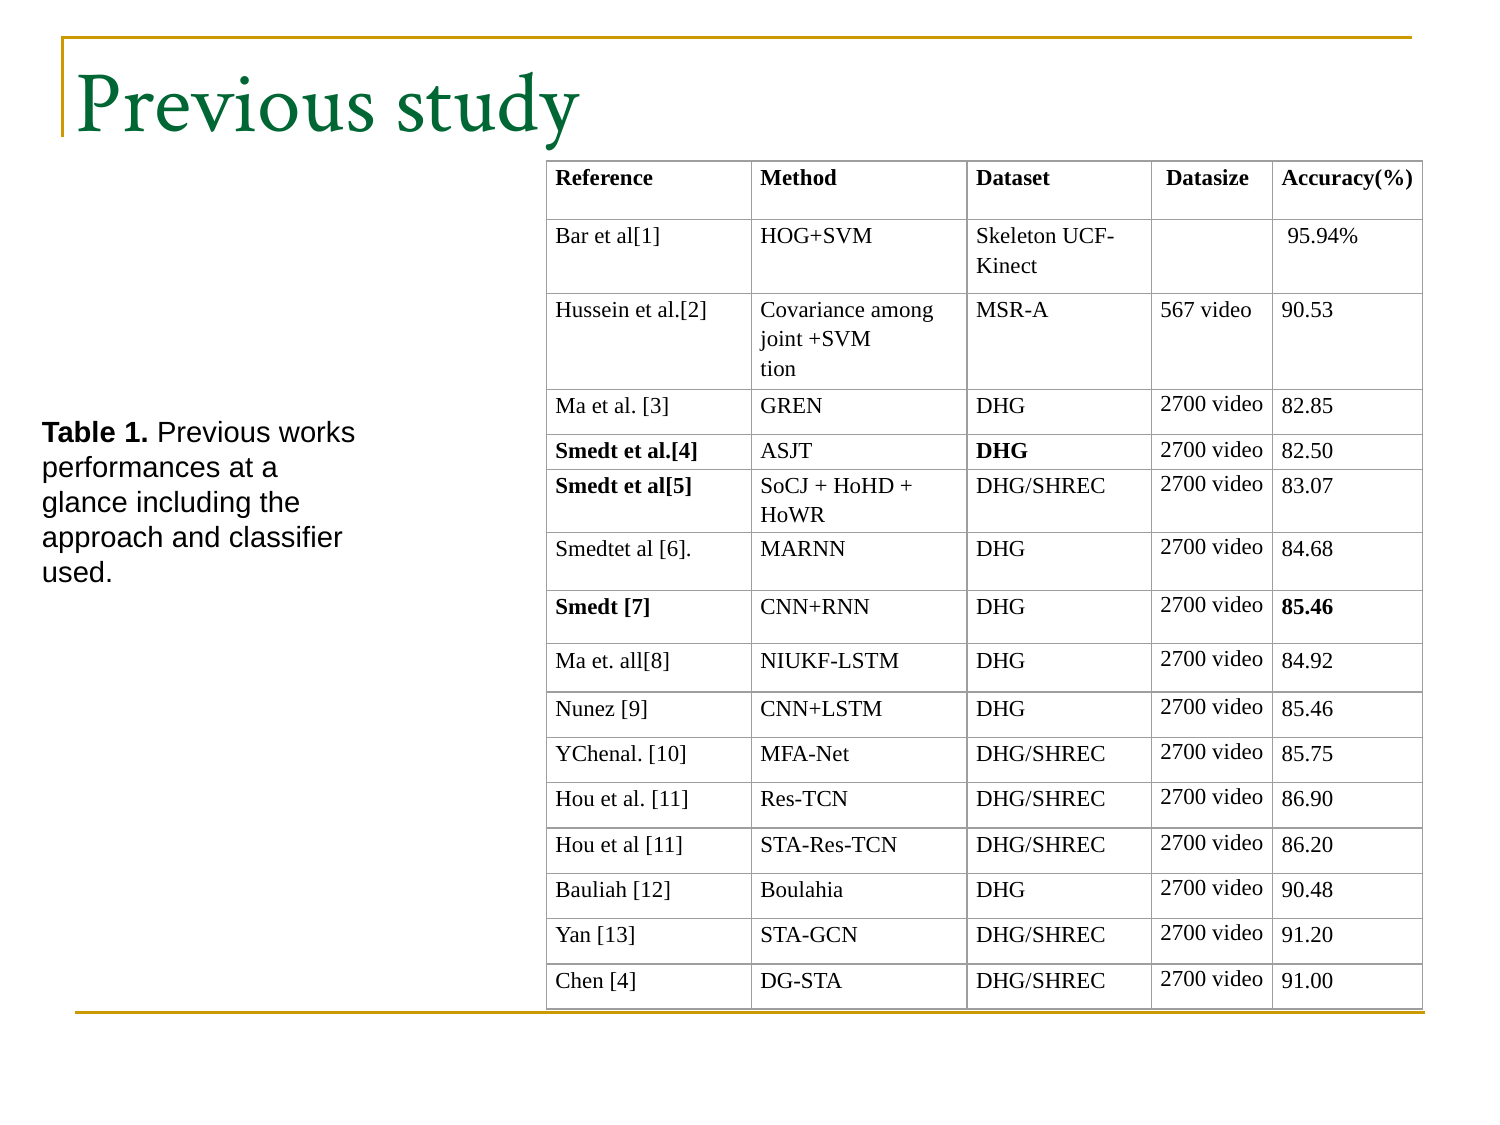

# Previous study
| Reference | Method | Dataset | Datasize | Accuracy(%) |
| --- | --- | --- | --- | --- |
| Bar et al[1] | HOG+SVM | Skeleton UCF-Kinect |  | 95.94% |
| Hussein et al.[2] | Covariance among joint +SVM tion | MSR-A | 567 video | 90.53 |
| Ma et al. [3] | GREN | DHG | 2700 video | 82.85 |
| Smedt et al.[4] | ASJT | DHG | 2700 video | 82.50 |
| Smedt et al[5] | SoCJ + HoHD + HoWR | DHG/SHREC | 2700 video | 83.07 |
| Smedtet al [6]. | MARNN | DHG | 2700 video | 84.68 |
| Smedt [7] | CNN+RNN | DHG | 2700 video | 85.46 |
| Ma et. all[8] | NIUKF-LSTM | DHG | 2700 video | 84.92 |
| Nunez [9] | CNN+LSTM | DHG | 2700 video | 85.46 |
| YChenal. [10] | MFA-Net | DHG/SHREC | 2700 video | 85.75 |
| Hou et al. [11] | Res-TCN | DHG/SHREC | 2700 video | 86.90 |
| Hou et al [11] | STA-Res-TCN | DHG/SHREC | 2700 video | 86.20 |
| Bauliah [12] | Boulahia | DHG | 2700 video | 90.48 |
| Yan [13] | STA-GCN | DHG/SHREC | 2700 video | 91.20 |
| Chen [4] | DG-STA | DHG/SHREC | 2700 video | 91.00 |
Table 1. Previous works performances at a glance including the approach and classifier used.